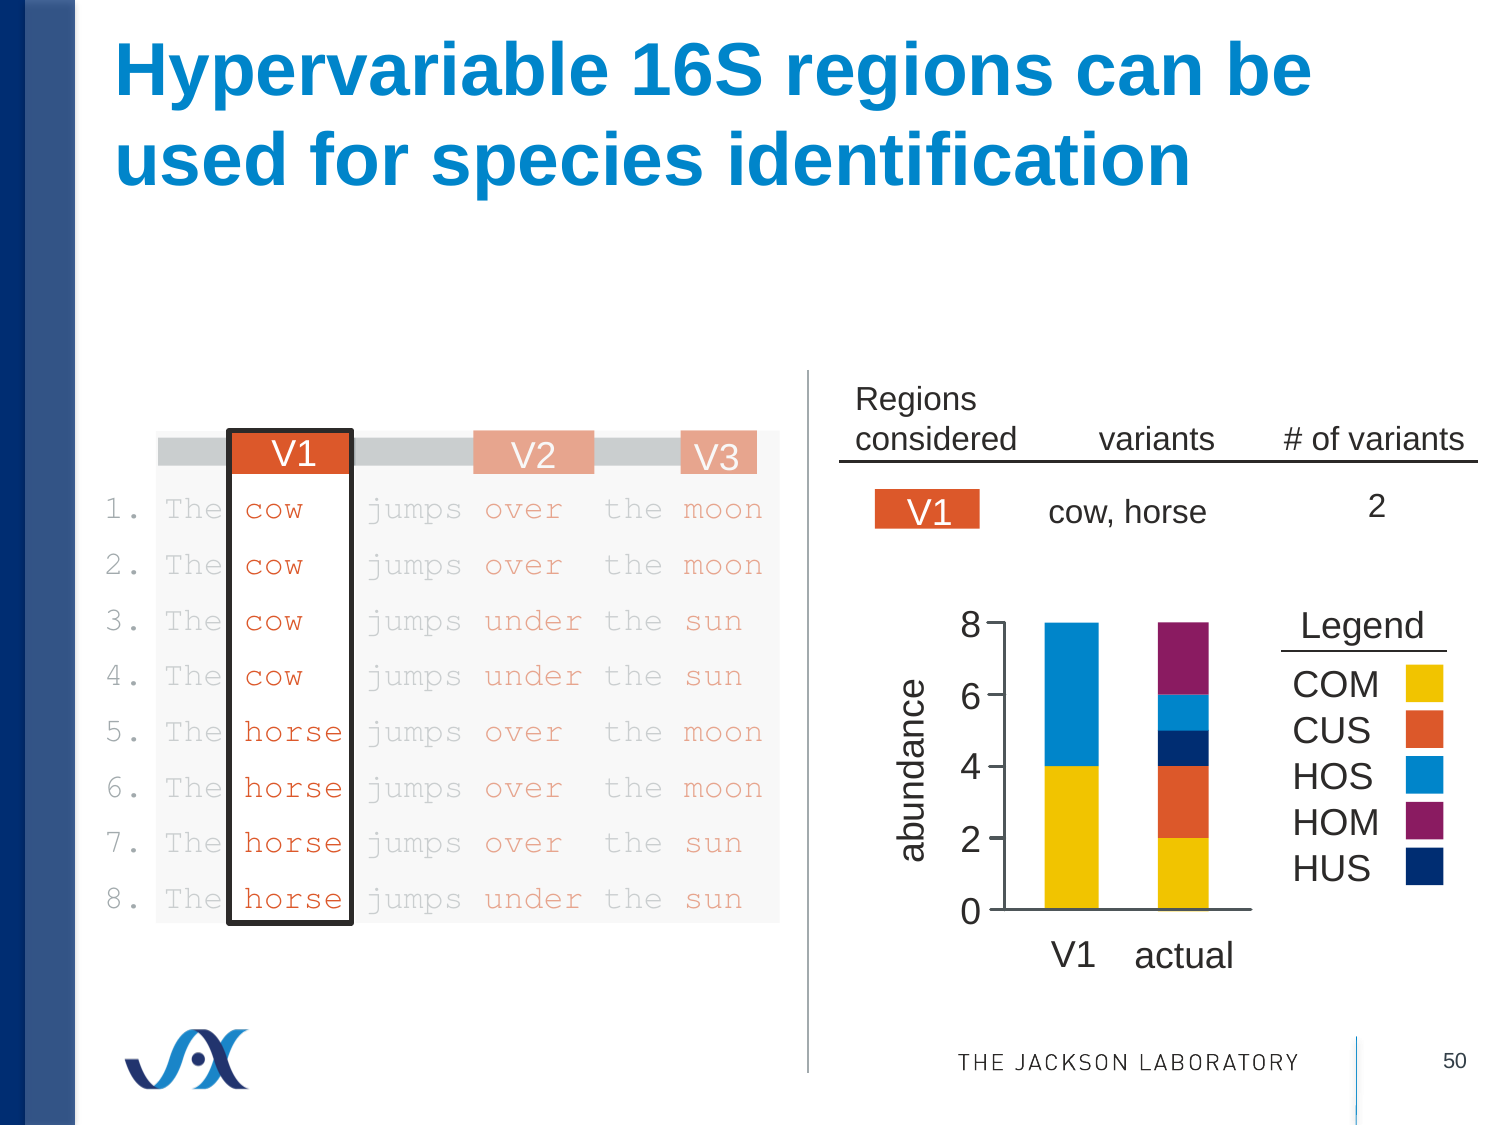

# Hypervariable 16S regions can be used for species identification
Regions
considered
variants
# of variants
V1
V2
V3

2
1. The cow   jumps over  the moon
V1

cow, horse
2. The cow   jumps over  the moon
3. The cow   jumps under the sun
8
Legend

4. The cow   jumps under the sun
COM
6

CUS
5. The horse jumps over  the moon

4
abundance
HOS

6. The horse jumps over  the moon

HOM

2
7. The horse jumps over  the sun
HUS

8. The horse jumps under the sun
0
V1
actual
50
50